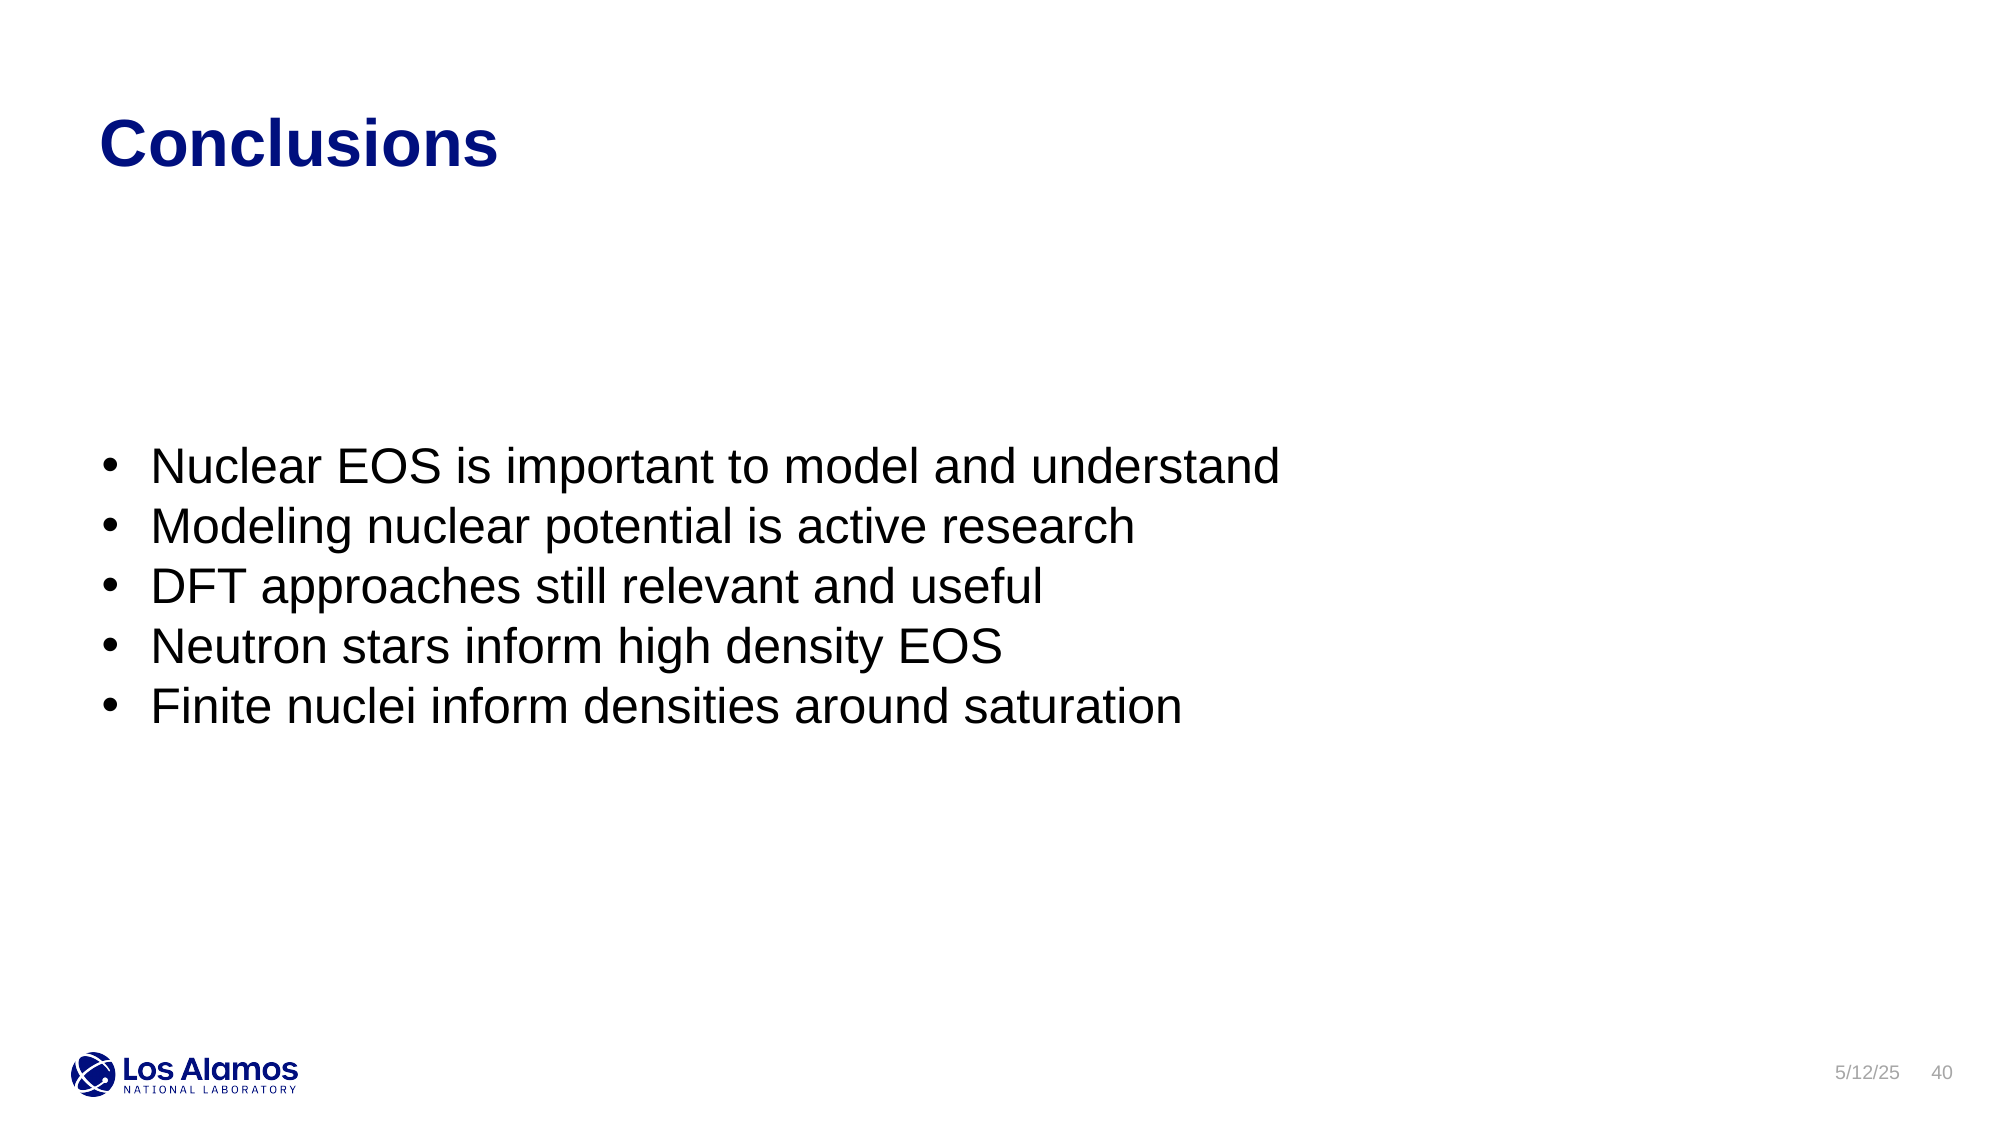

# Conclusions
Nuclear EOS is important to model and understand
Modeling nuclear potential is active research
DFT approaches still relevant and useful
Neutron stars inform high density EOS
Finite nuclei inform densities around saturation